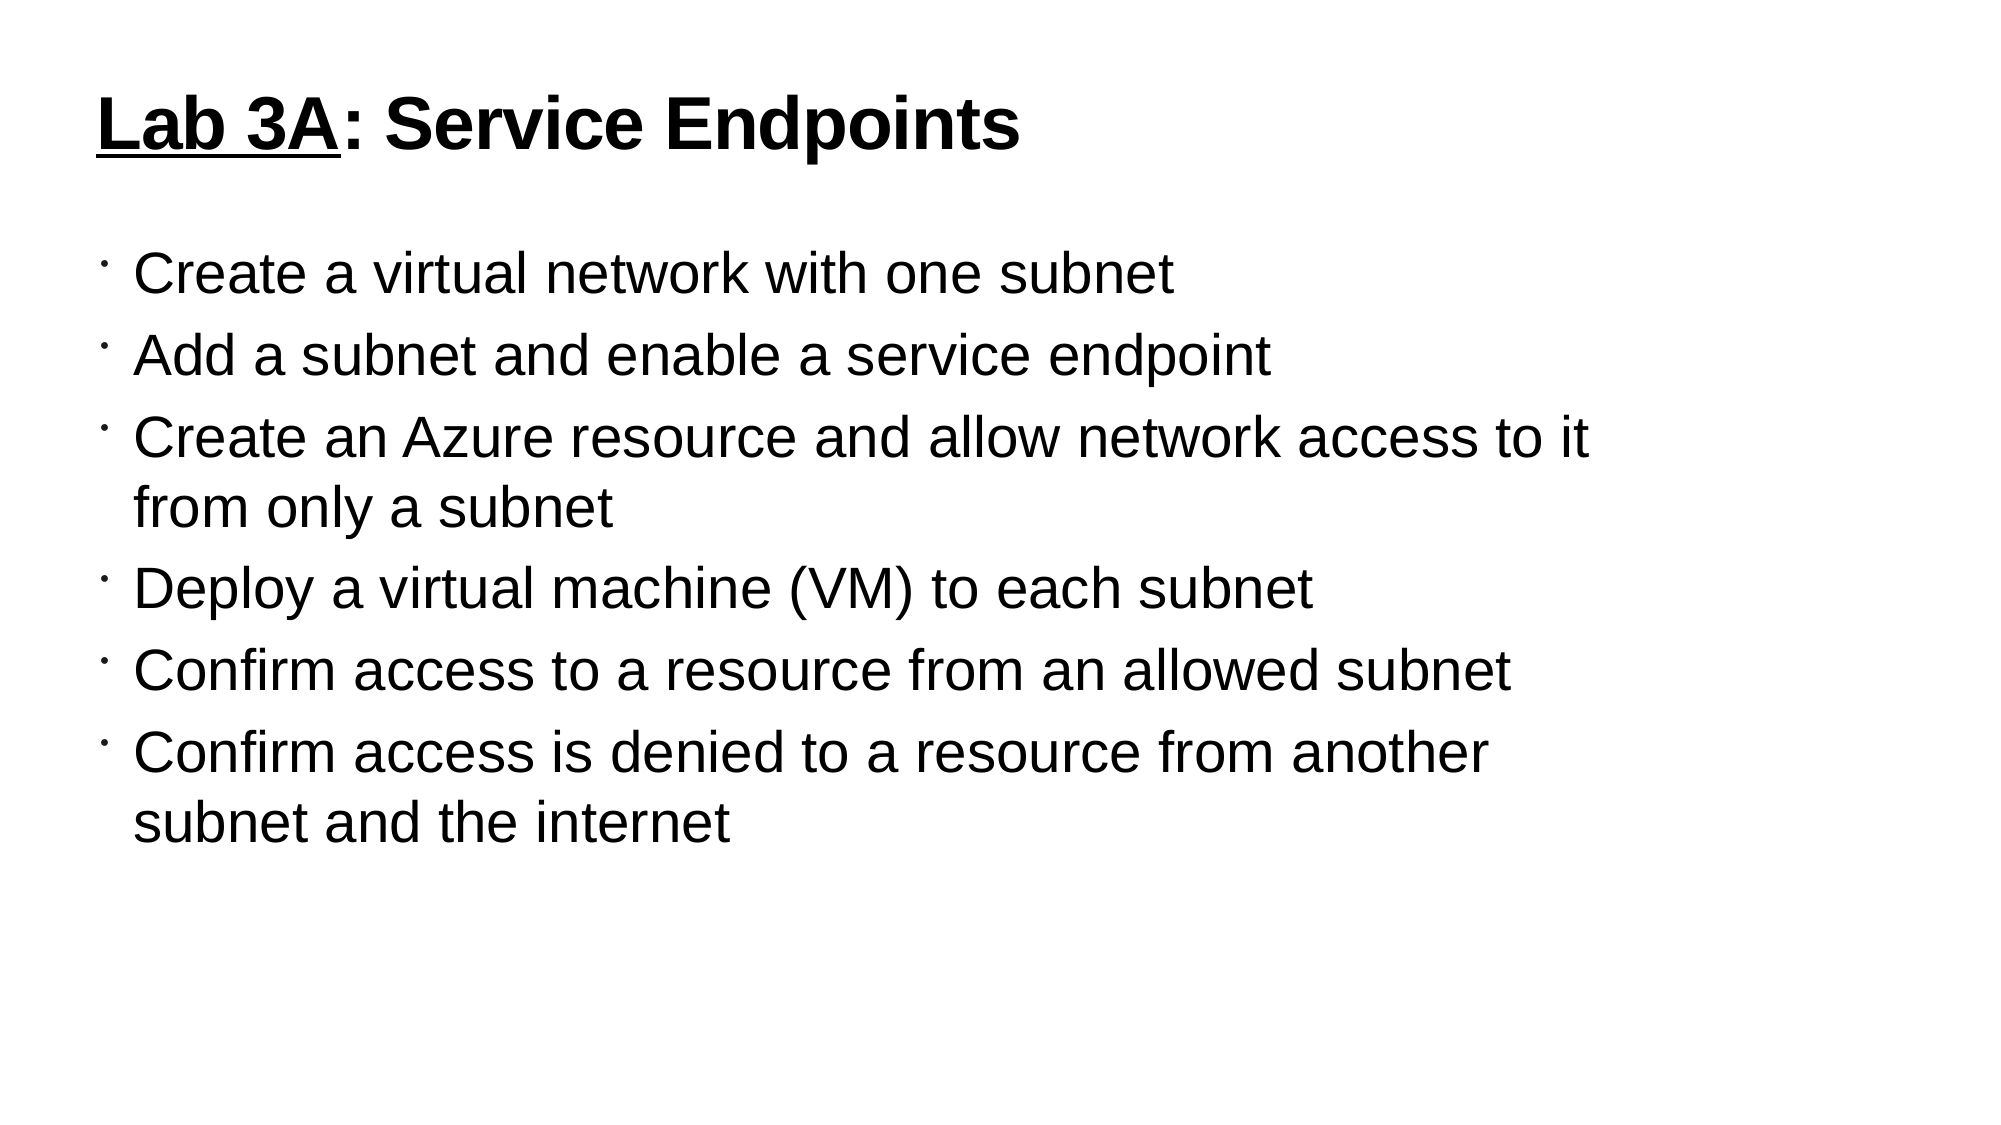

# Lab 3A: Service Endpoints
Create a virtual network with one subnet
Add a subnet and enable a service endpoint
Create an Azure resource and allow network access to it from only a subnet
Deploy a virtual machine (VM) to each subnet
Confirm access to a resource from an allowed subnet
Confirm access is denied to a resource from another subnet and the internet